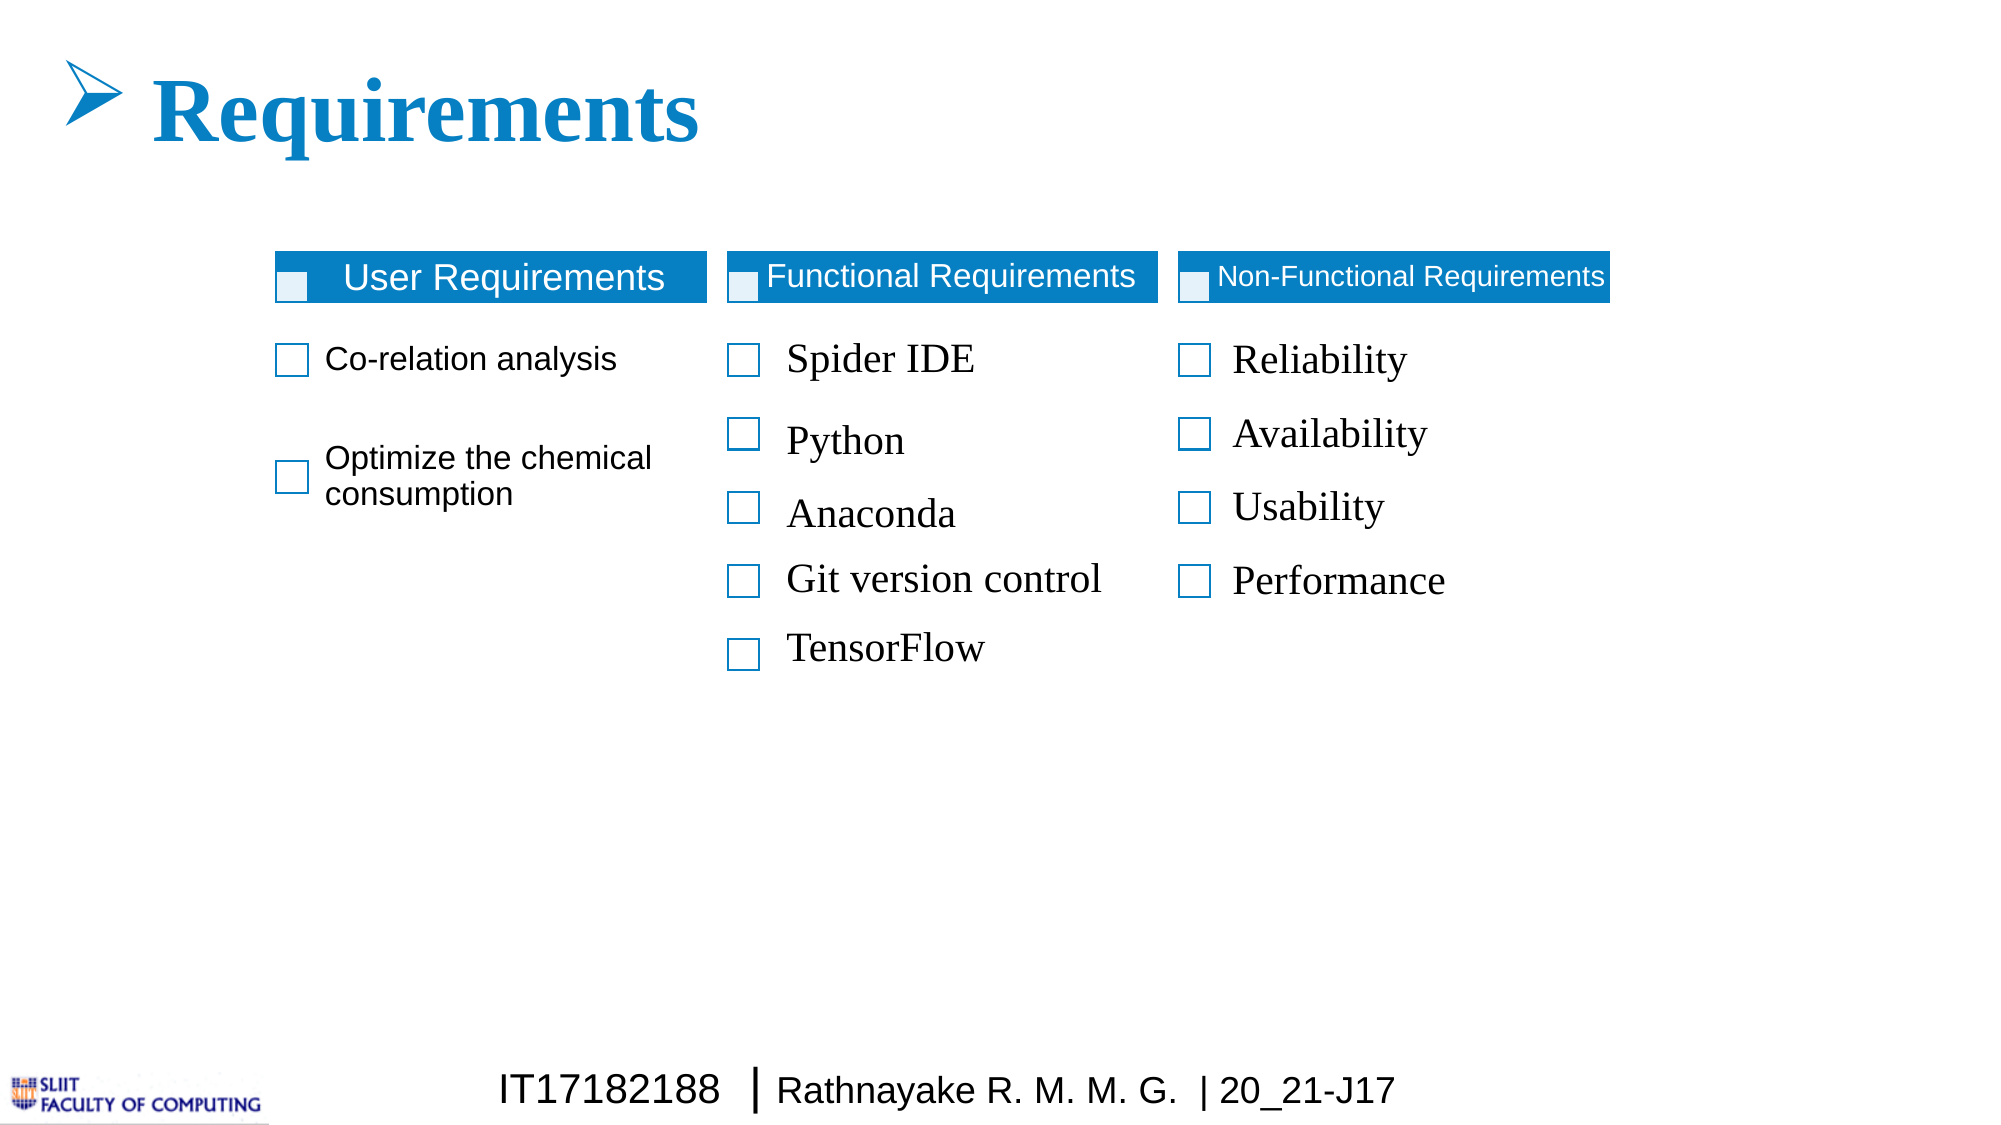

Requirements
User Requirement
Co-relation analysis
Optimize the chemical consumption
Functional Requirement
Spider IDE
Python
Git version control
Anaconda
TensorFlow
Non-functional Requirement
Reliability
Availability
Usability
Performance
    User Requirements
  Functional Requirements
Non-Functional Requirements
IT17182188  | Rathnayake R. M. M. G.  | 20_21-J17